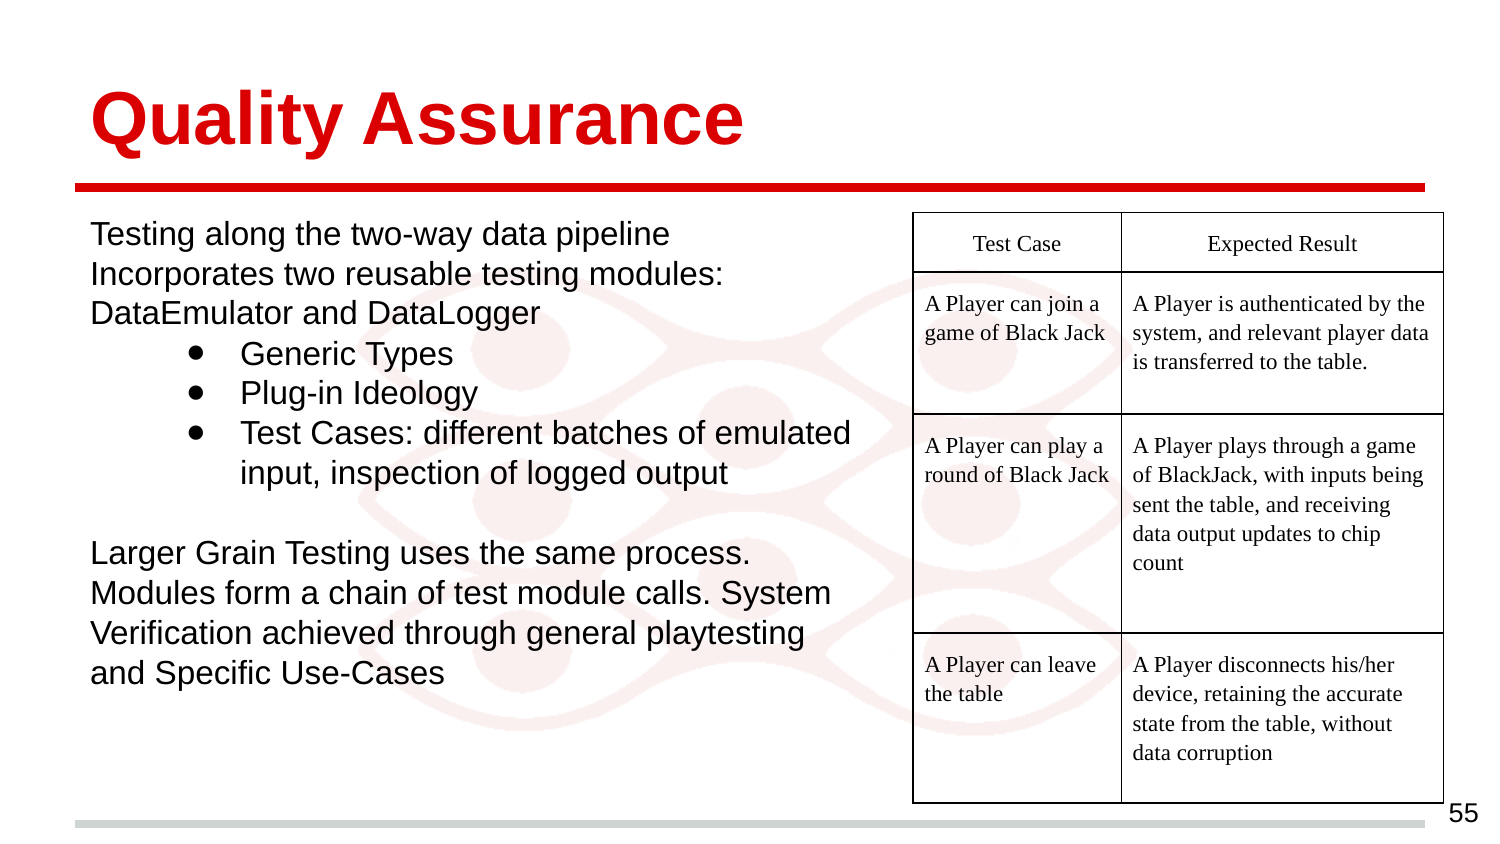

# Quality Assurance
Testing along the two-way data pipeline
Incorporates two reusable testing modules: DataEmulator and DataLogger
Generic Types
Plug-in Ideology
Test Cases: different batches of emulated input, inspection of logged output

Larger Grain Testing uses the same process. Modules form a chain of test module calls. System Verification achieved through general playtesting and Specific Use-Cases

| Test Case | Expected Result |
| --- | --- |
| A Player can join a game of Black Jack | A Player is authenticated by the system, and relevant player data is transferred to the table. |
| A Player can play a round of Black Jack | A Player plays through a game of BlackJack, with inputs being sent the table, and receiving data output updates to chip count |
| A Player can leave the table | A Player disconnects his/her device, retaining the accurate state from the table, without data corruption |
55